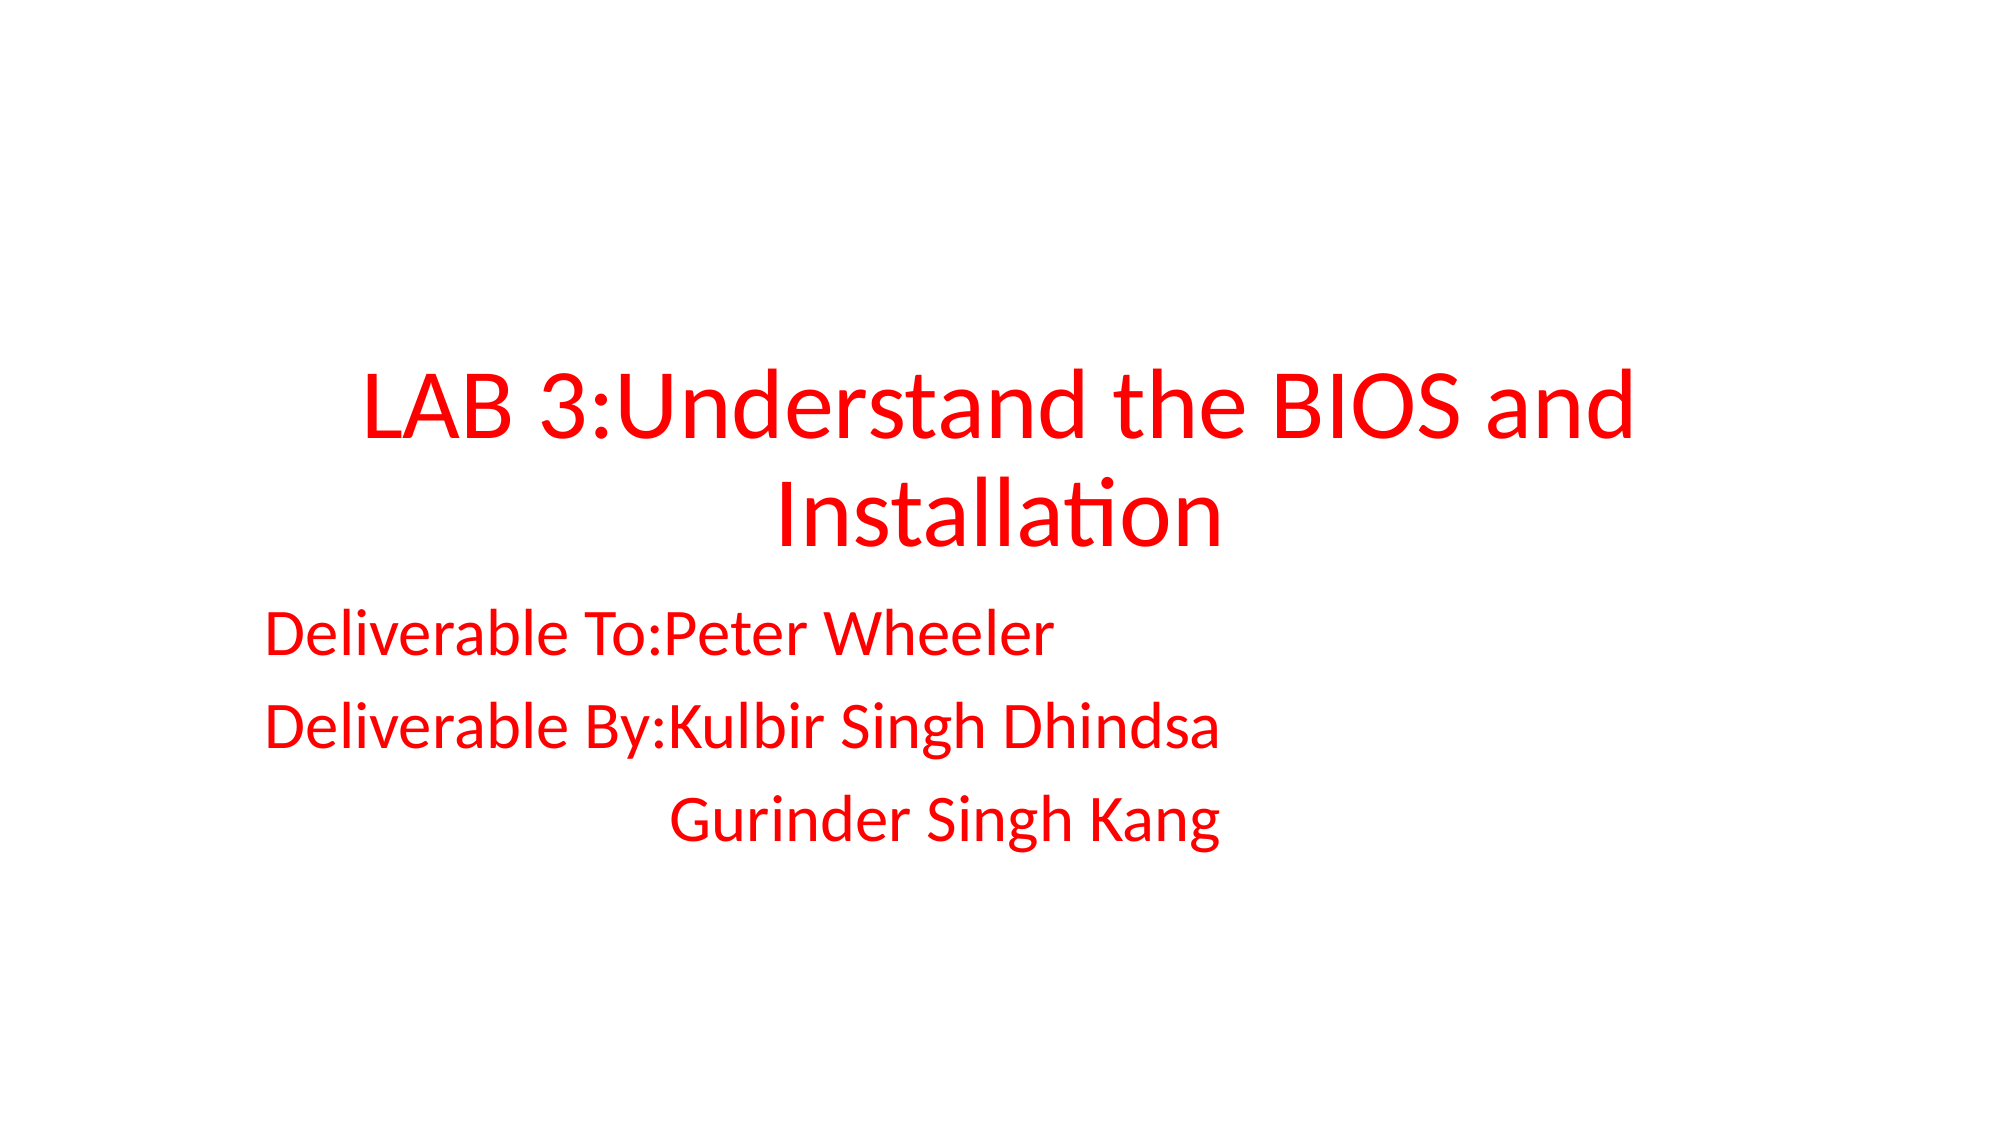

# LAB 3:Understand the BIOS and Installation
Deliverable To:Peter Wheeler
Deliverable By:Kulbir Singh Dhindsa
                           Gurinder Singh Kang